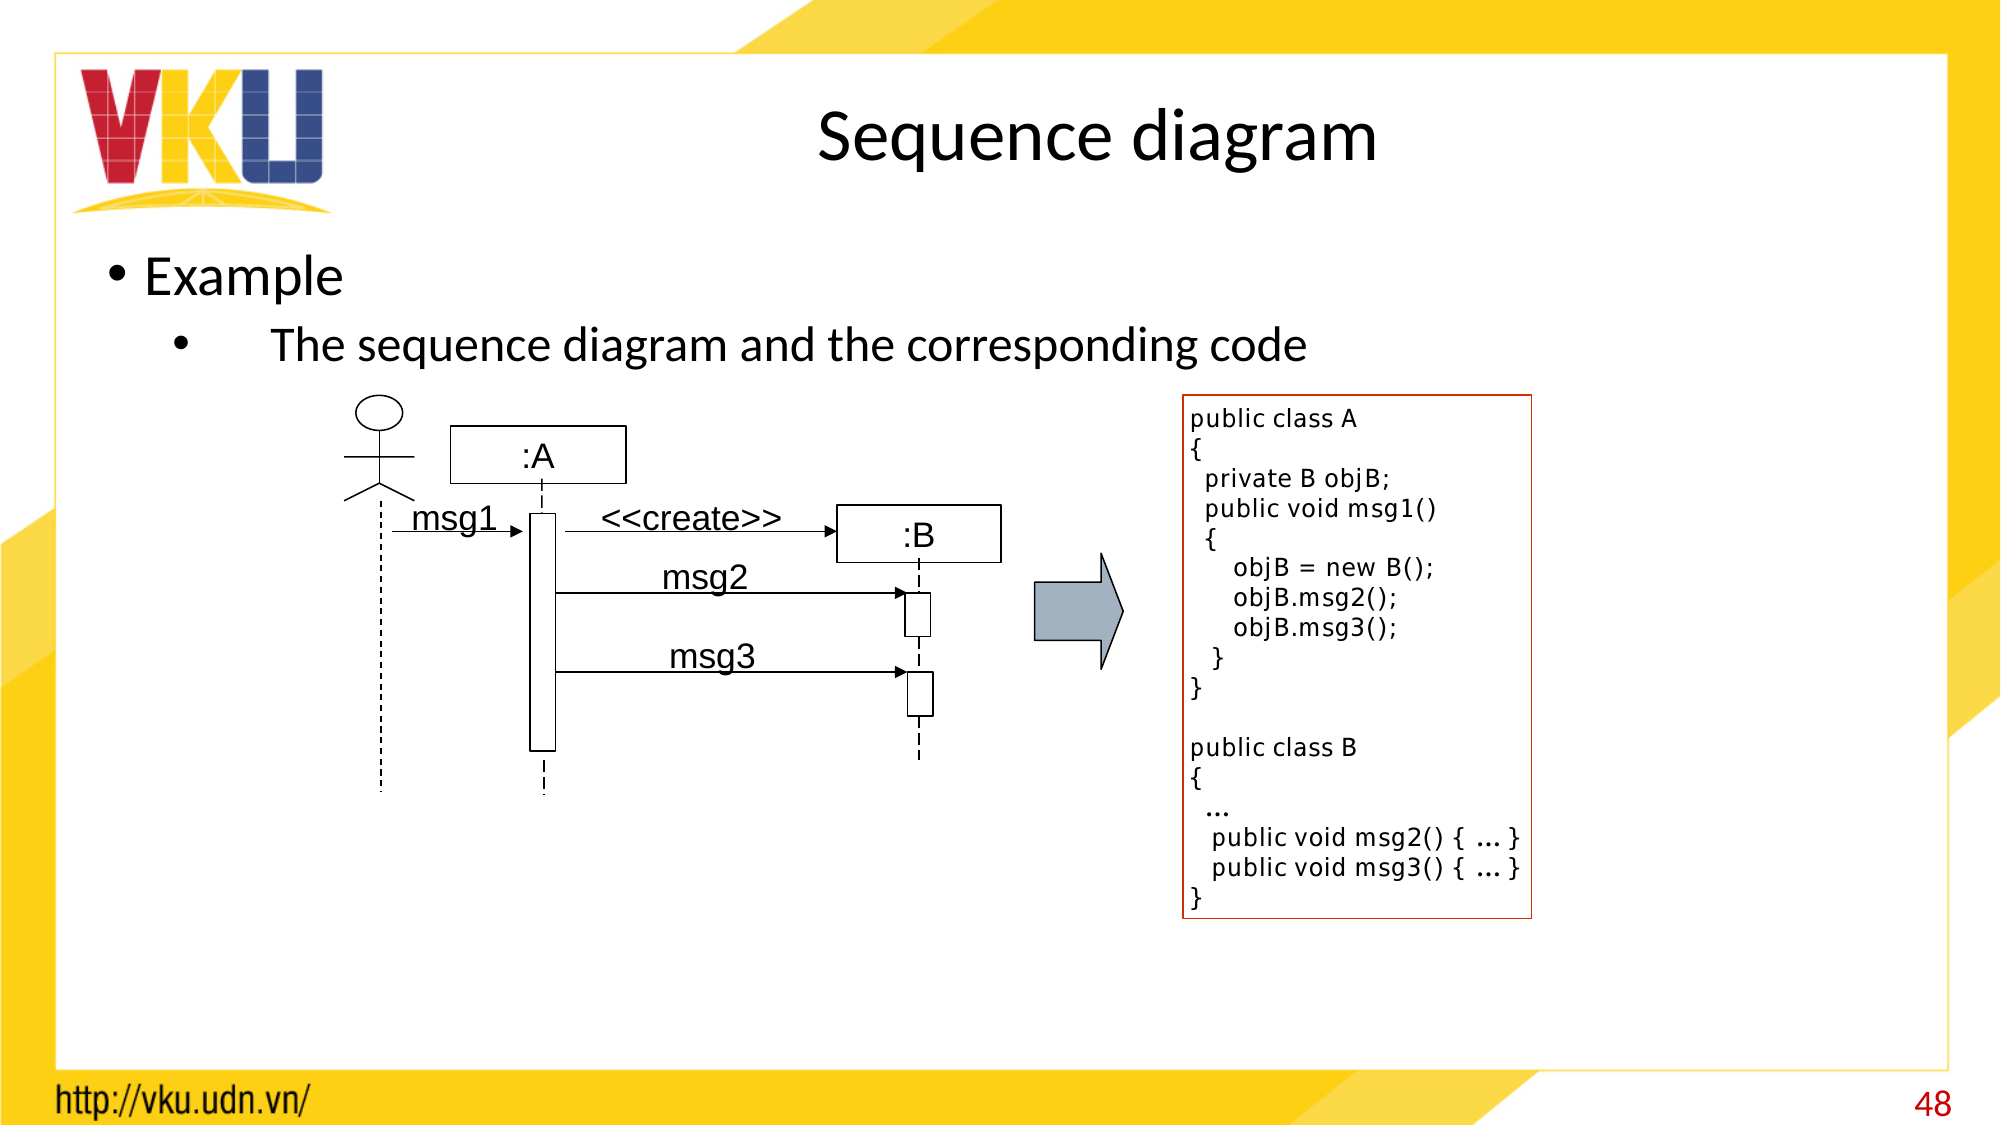

# Sequence diagram
Example
The sequence diagram and the corresponding code
public class A
{
  private B objB;
  public void msg1()
  {
      objB = new B();
      objB.msg2();
      objB.msg3();
   }
}

public class B
{
  …
   public void msg2() { … }
   public void msg3() { … }
}

:A

msg1
<<create>>

:B

msg2

msg3

48